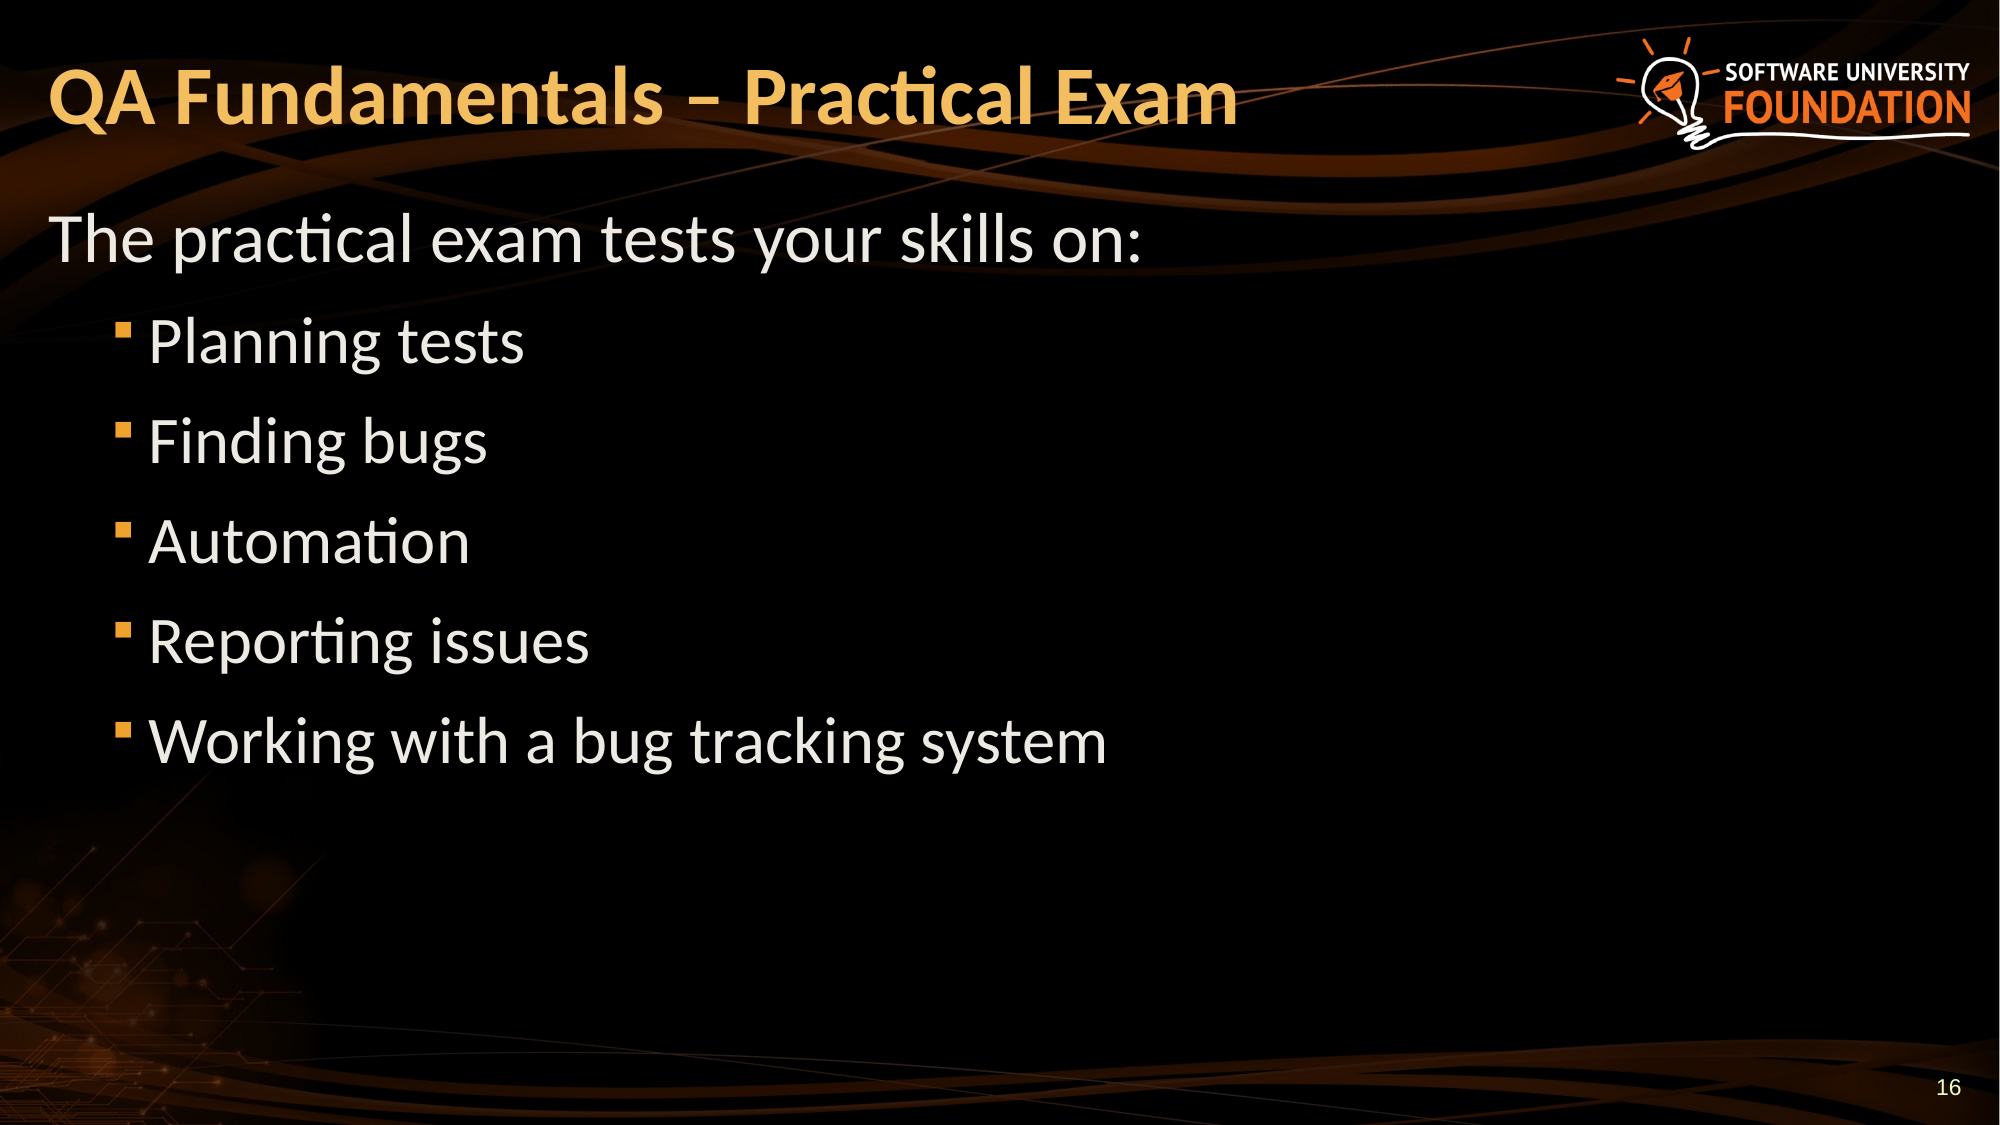

# QA Fundamentals – Practical Exam
The practical exam tests your skills on:
Planning tests
Finding bugs
Automation
Reporting issues
Working with a bug tracking system
16